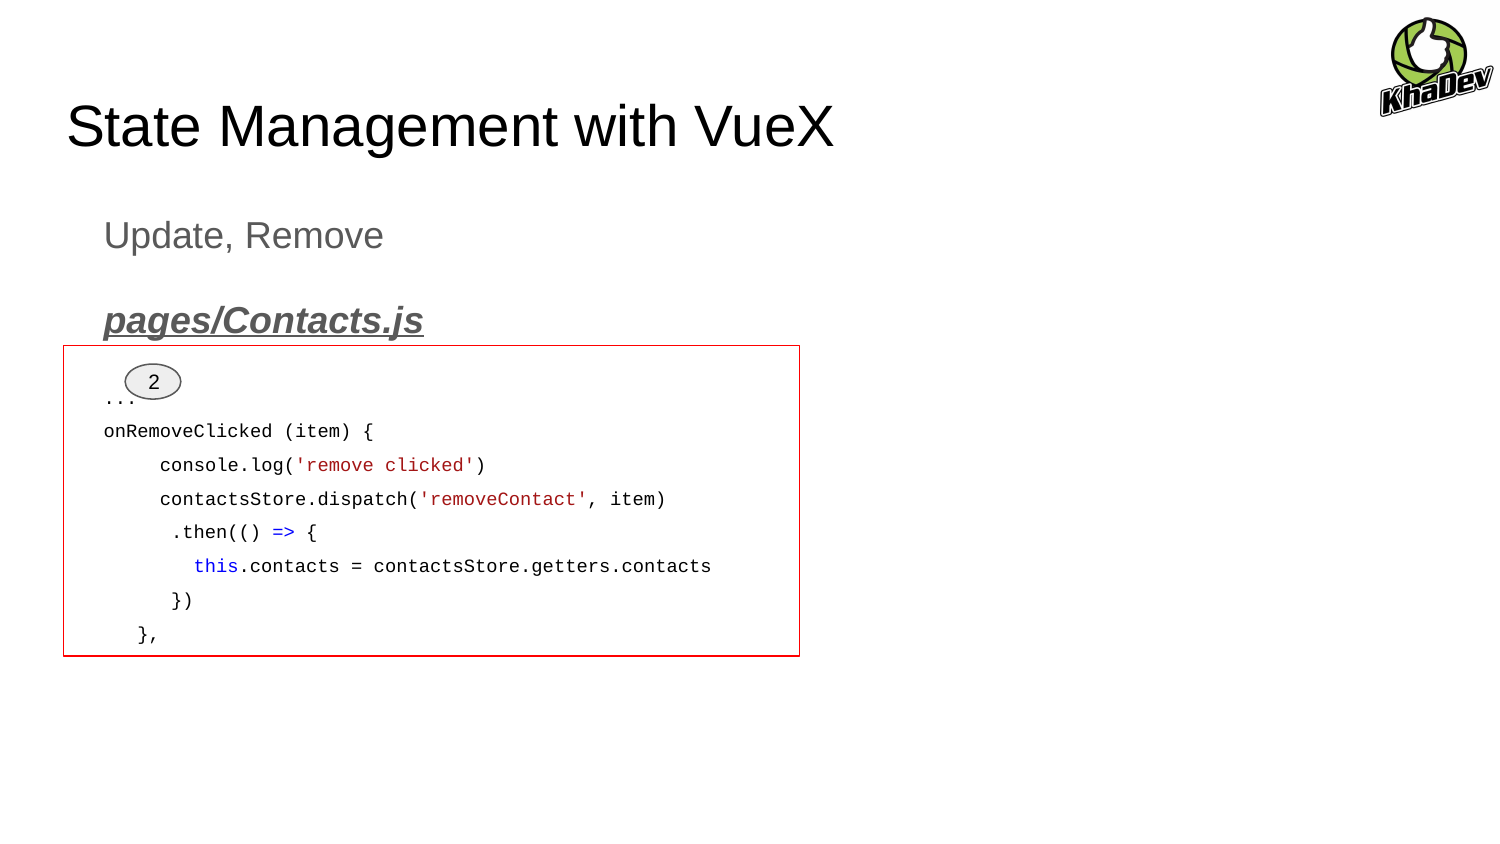

# State Management with VueX
Update, Remove
pages/Contacts.js
...
onRemoveClicked (item) {
     console.log('remove clicked')
     contactsStore.dispatch('removeContact', item)
      .then(() => {
        this.contacts = contactsStore.getters.contacts
      })
   },

2